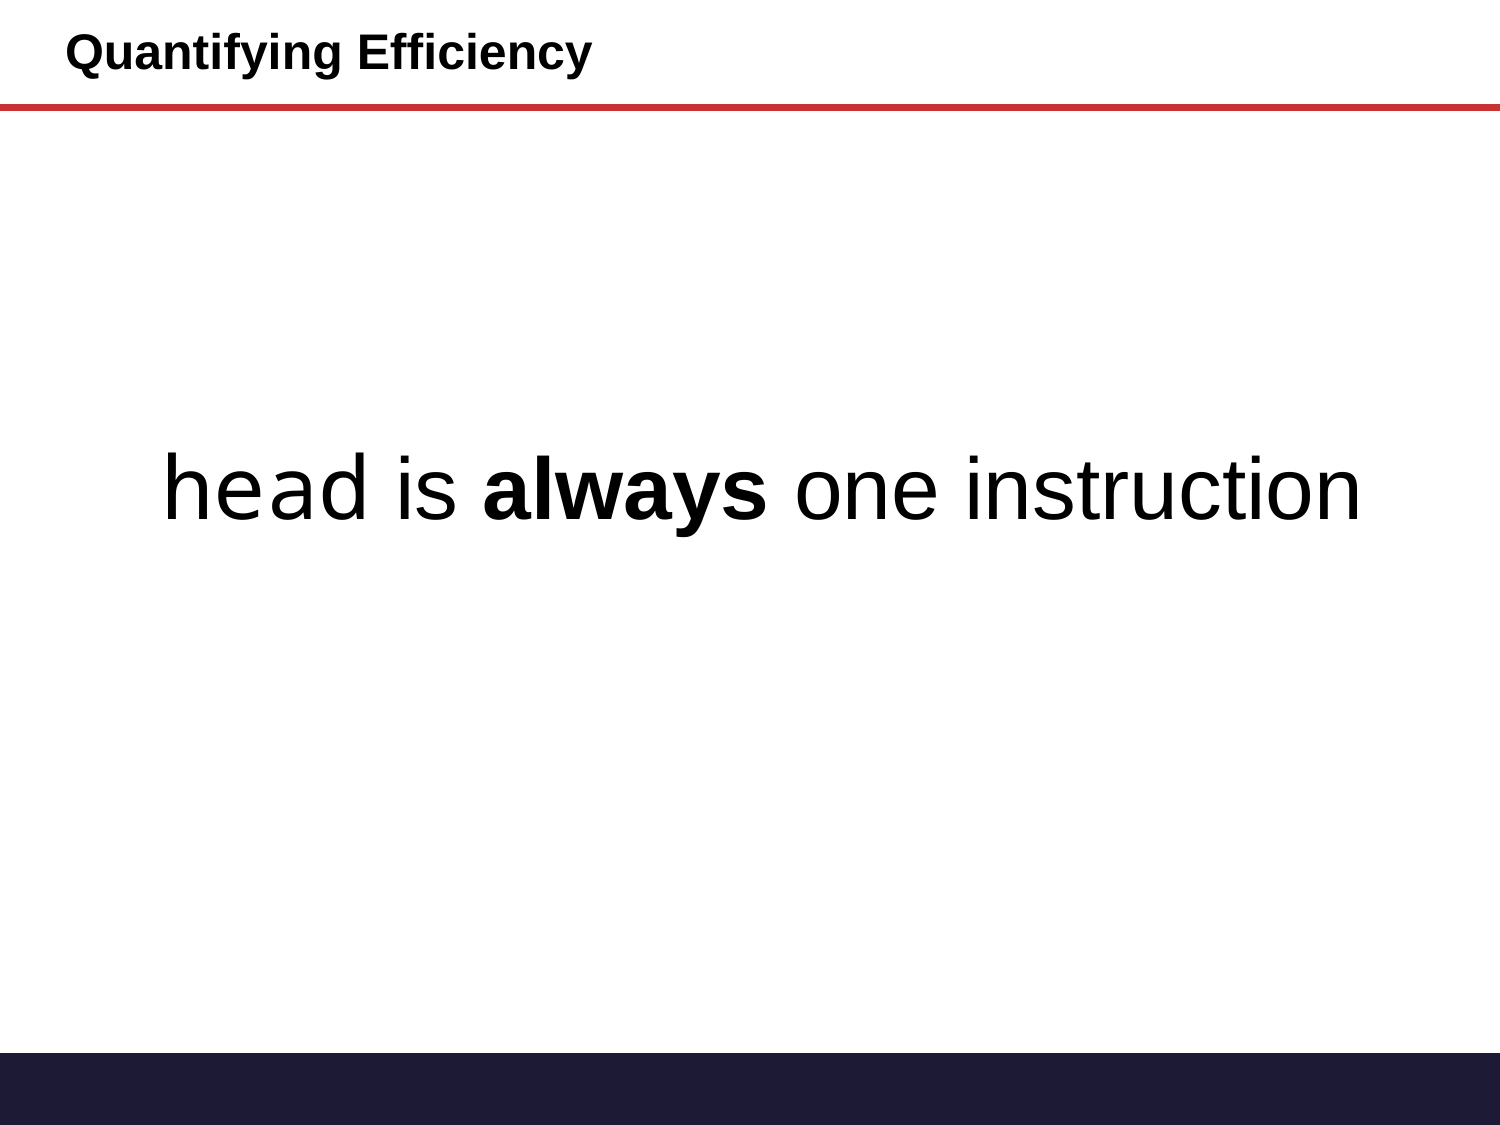

# Quantifying Efficiency
head is always one instruction